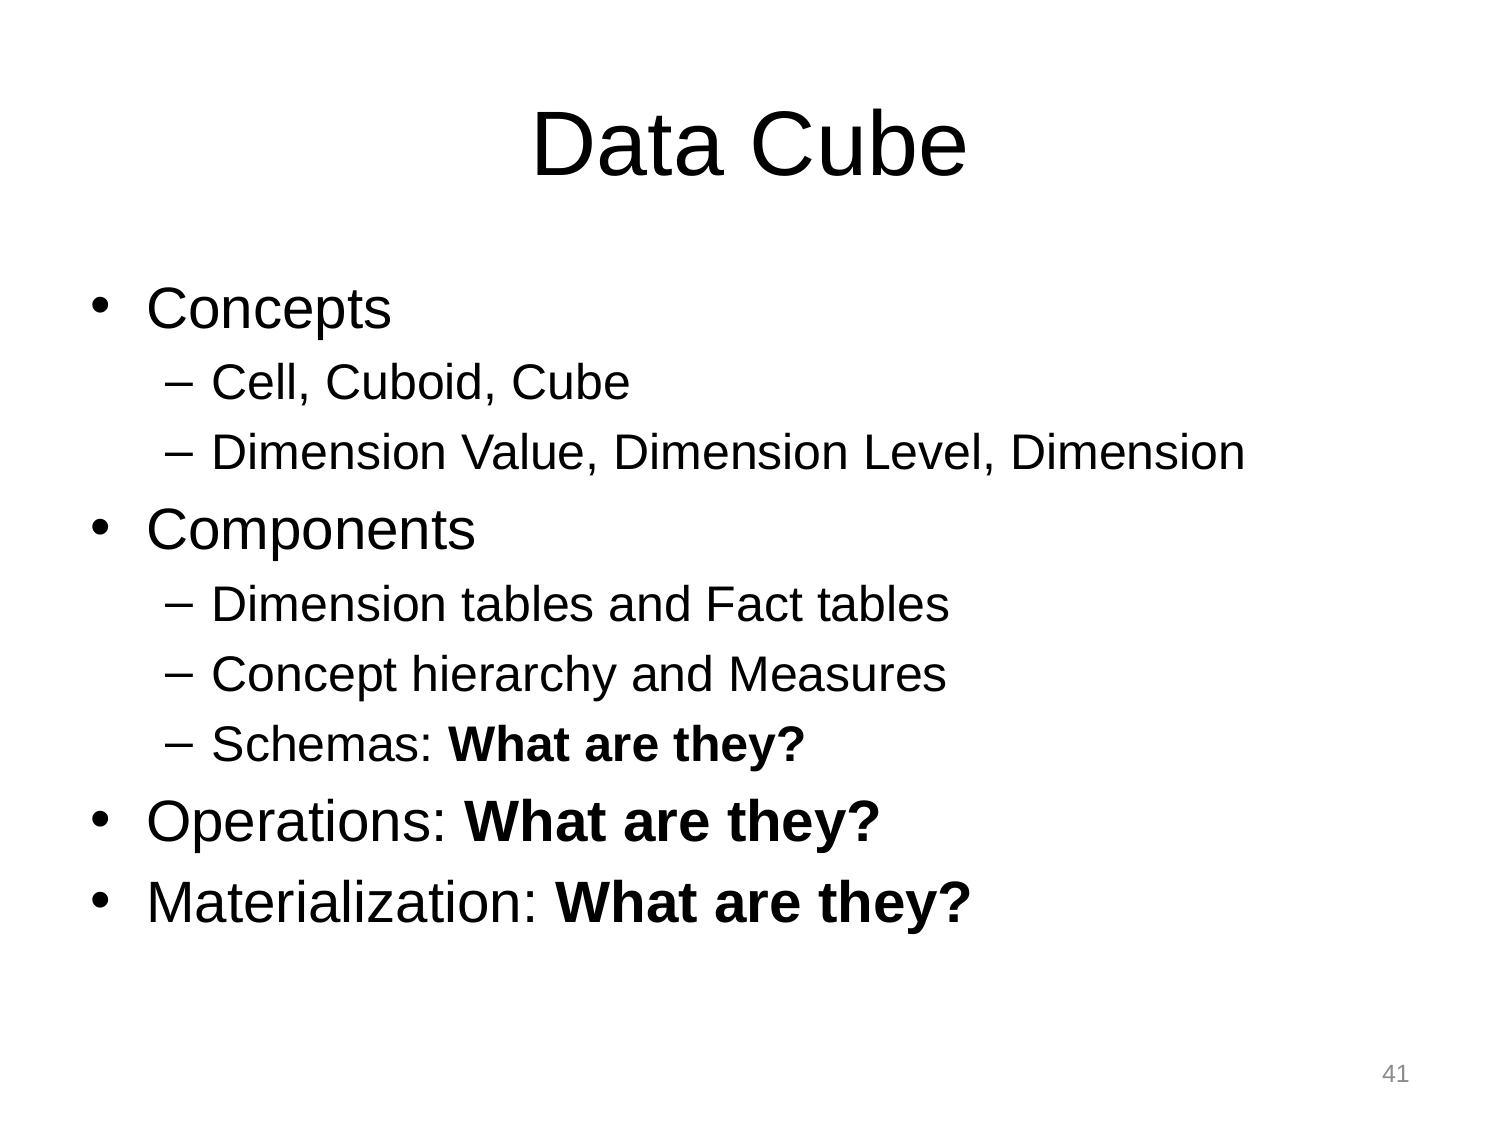

# Data Cube
Concepts
Cell, Cuboid, Cube
Dimension Value, Dimension Level, Dimension
Components
Dimension tables and Fact tables
Concept hierarchy and Measures
Schemas: What are they?
Operations: What are they?
Materialization: What are they?

41